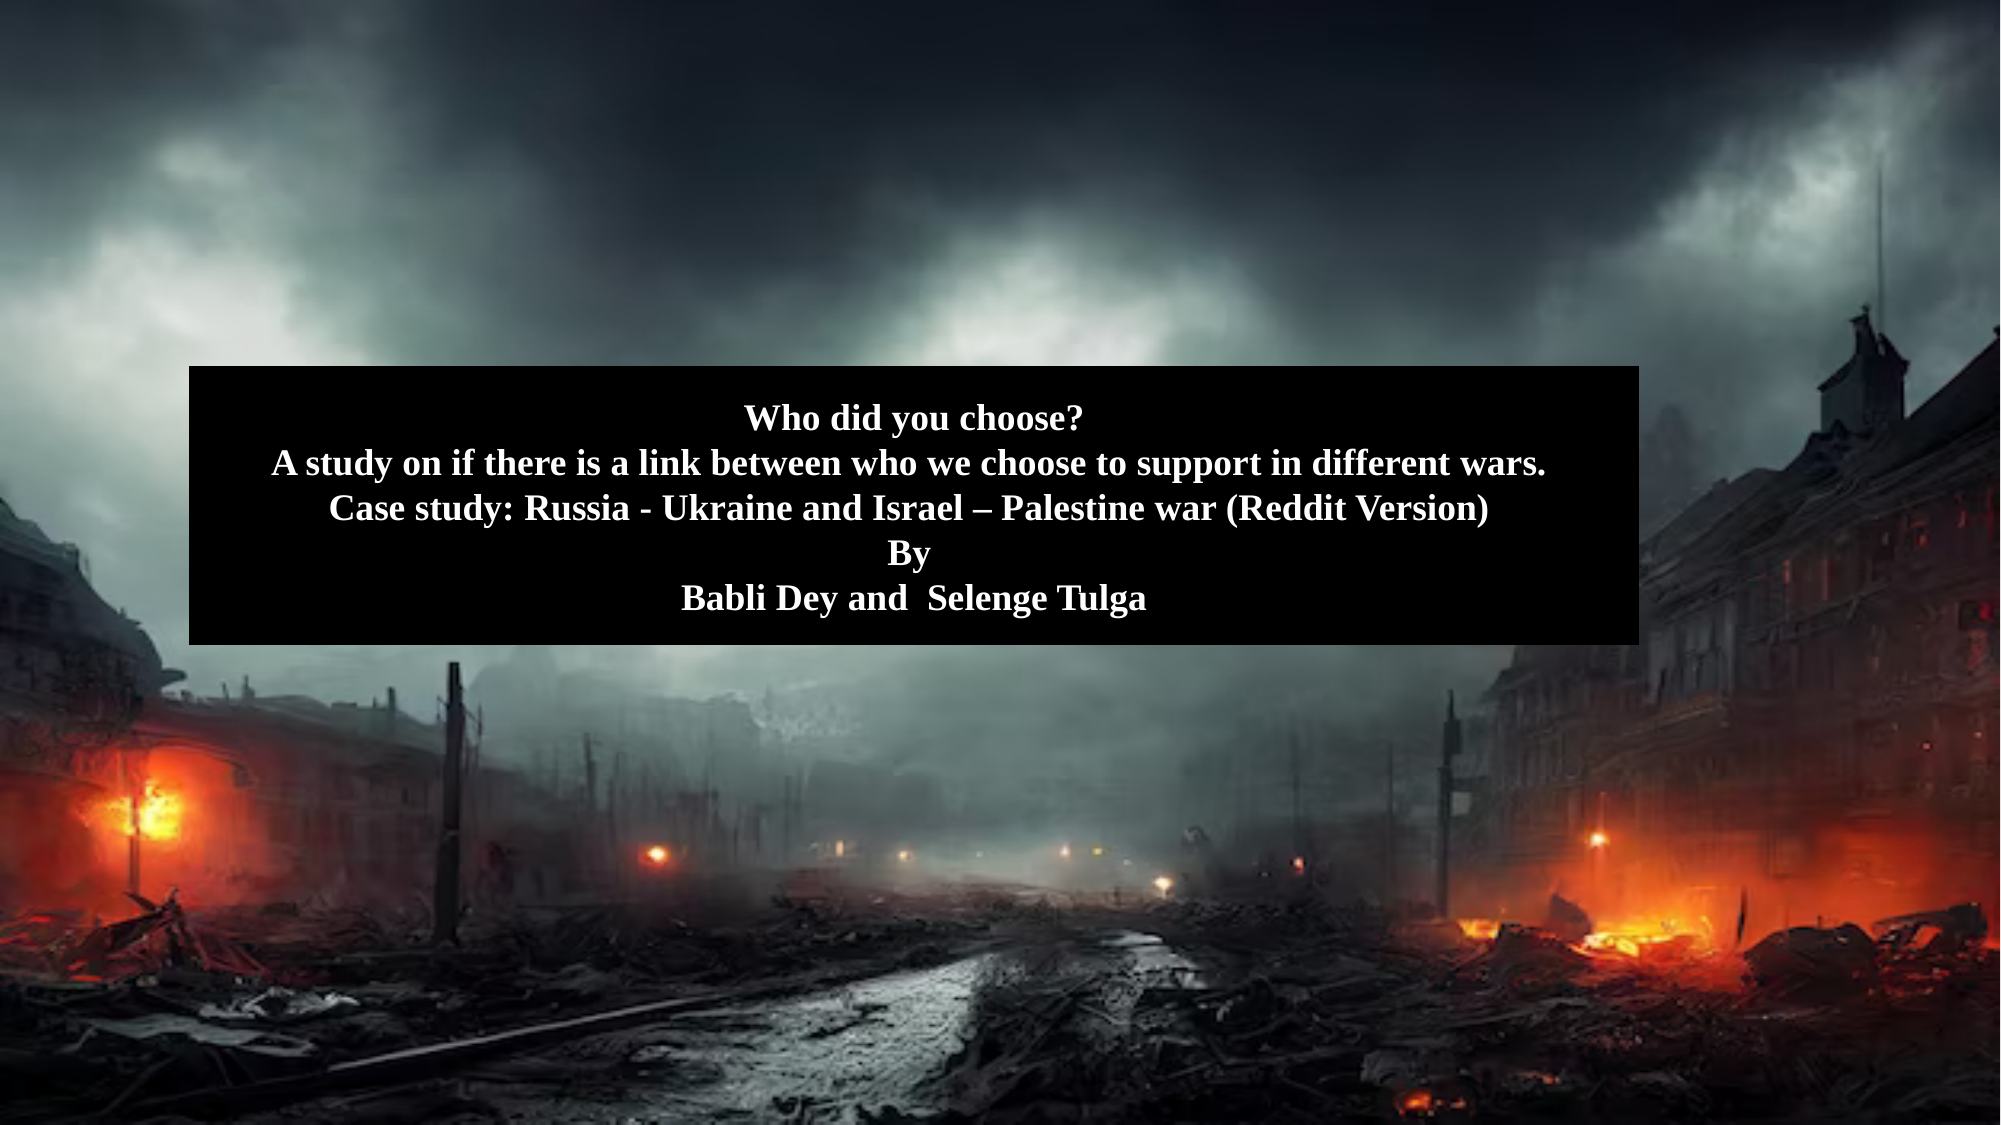

Who did you choose?
A study on if there is a link between who we choose to support in different wars.
Case study: Russia - Ukraine and Israel – Palestine war (Reddit Version)
By
Babli Dey and  Selenge Tulga